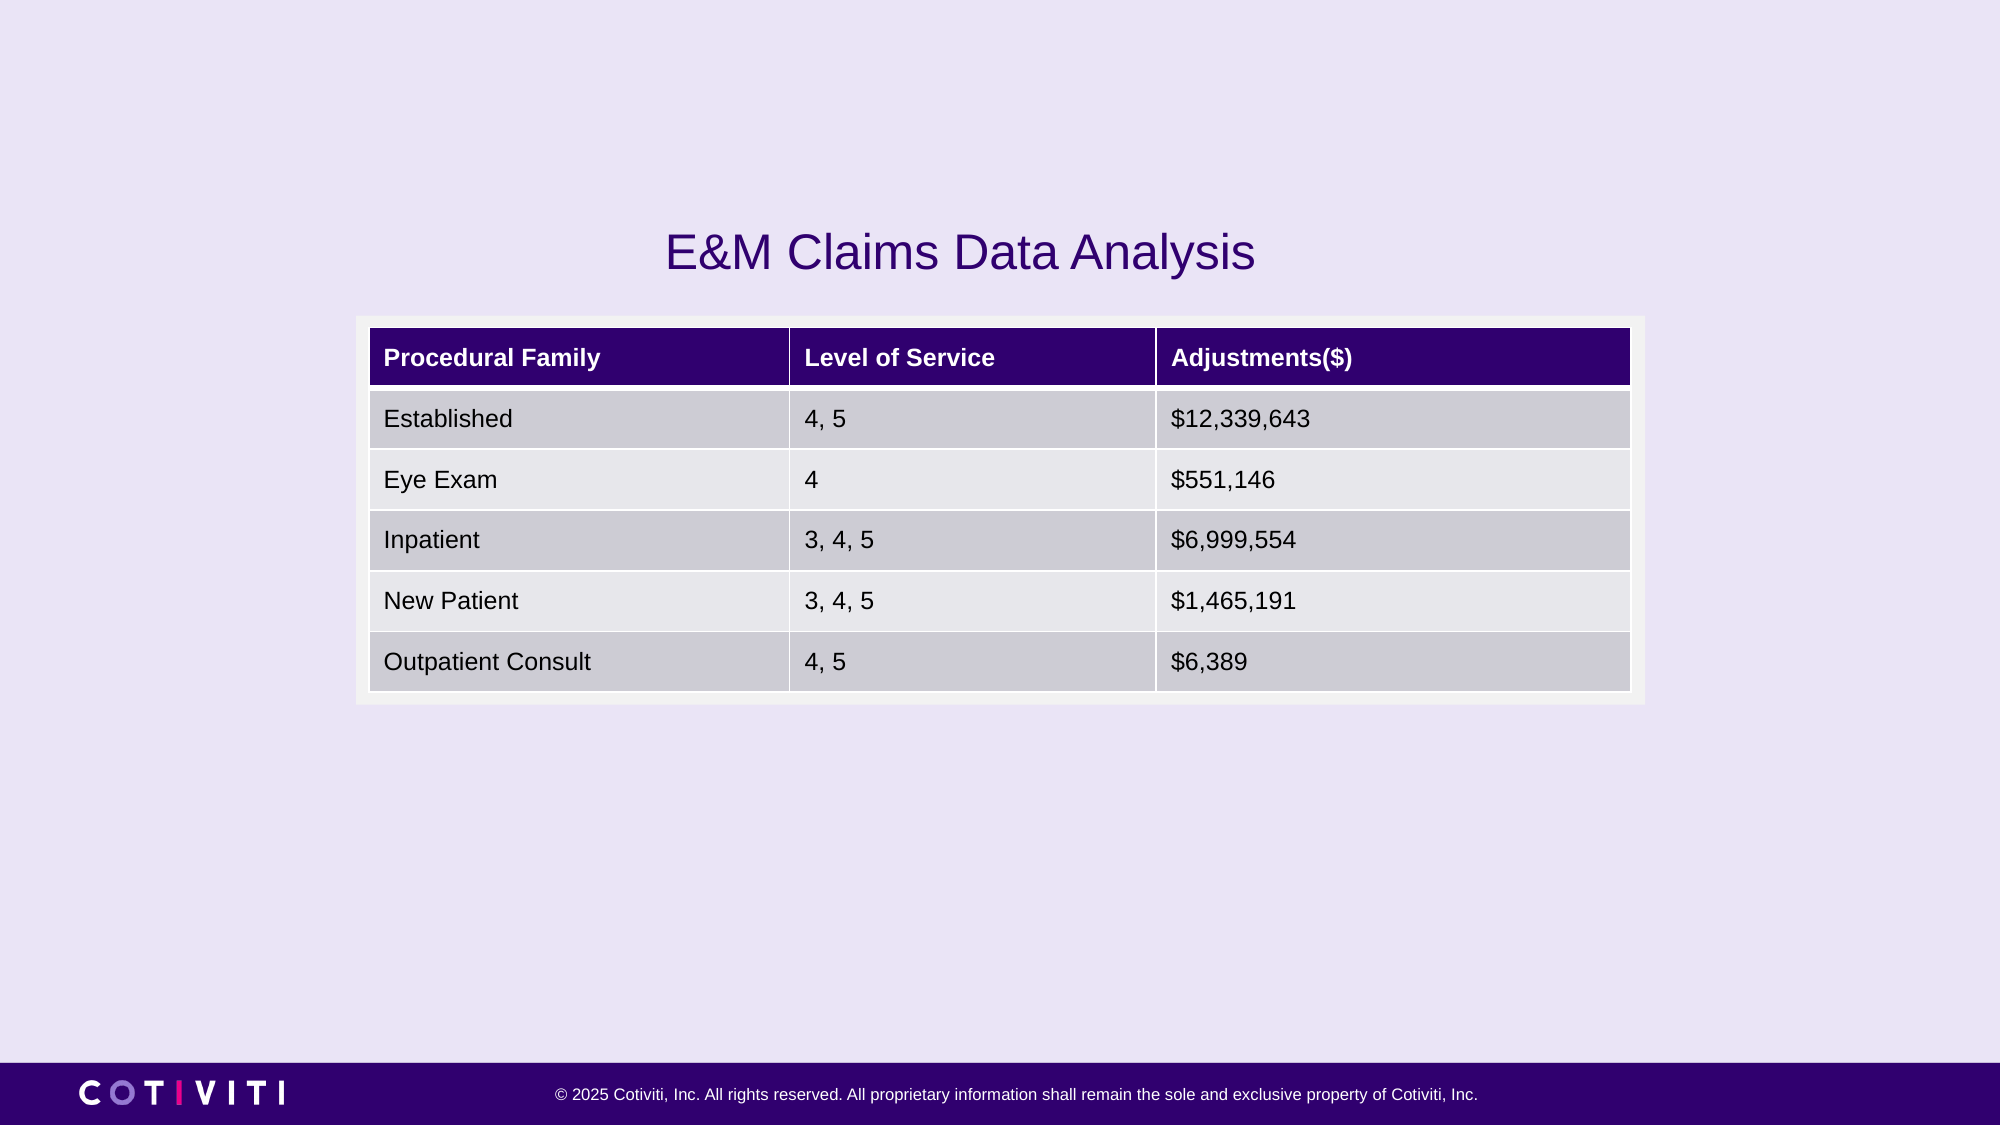

# E&M Claims Data Analysis

| Procedural Family | Level of Service | Adjustments($) |
| --- | --- | --- |
| Established | 4, 5 | $12,339,643 |
| Eye Exam | 4 | $551,146 |
| Inpatient | 3, 4, 5 | $6,999,554 |
| New Patient | 3, 4, 5 | $1,465,191 |
| Outpatient Consult | 4, 5 | $6,389 |